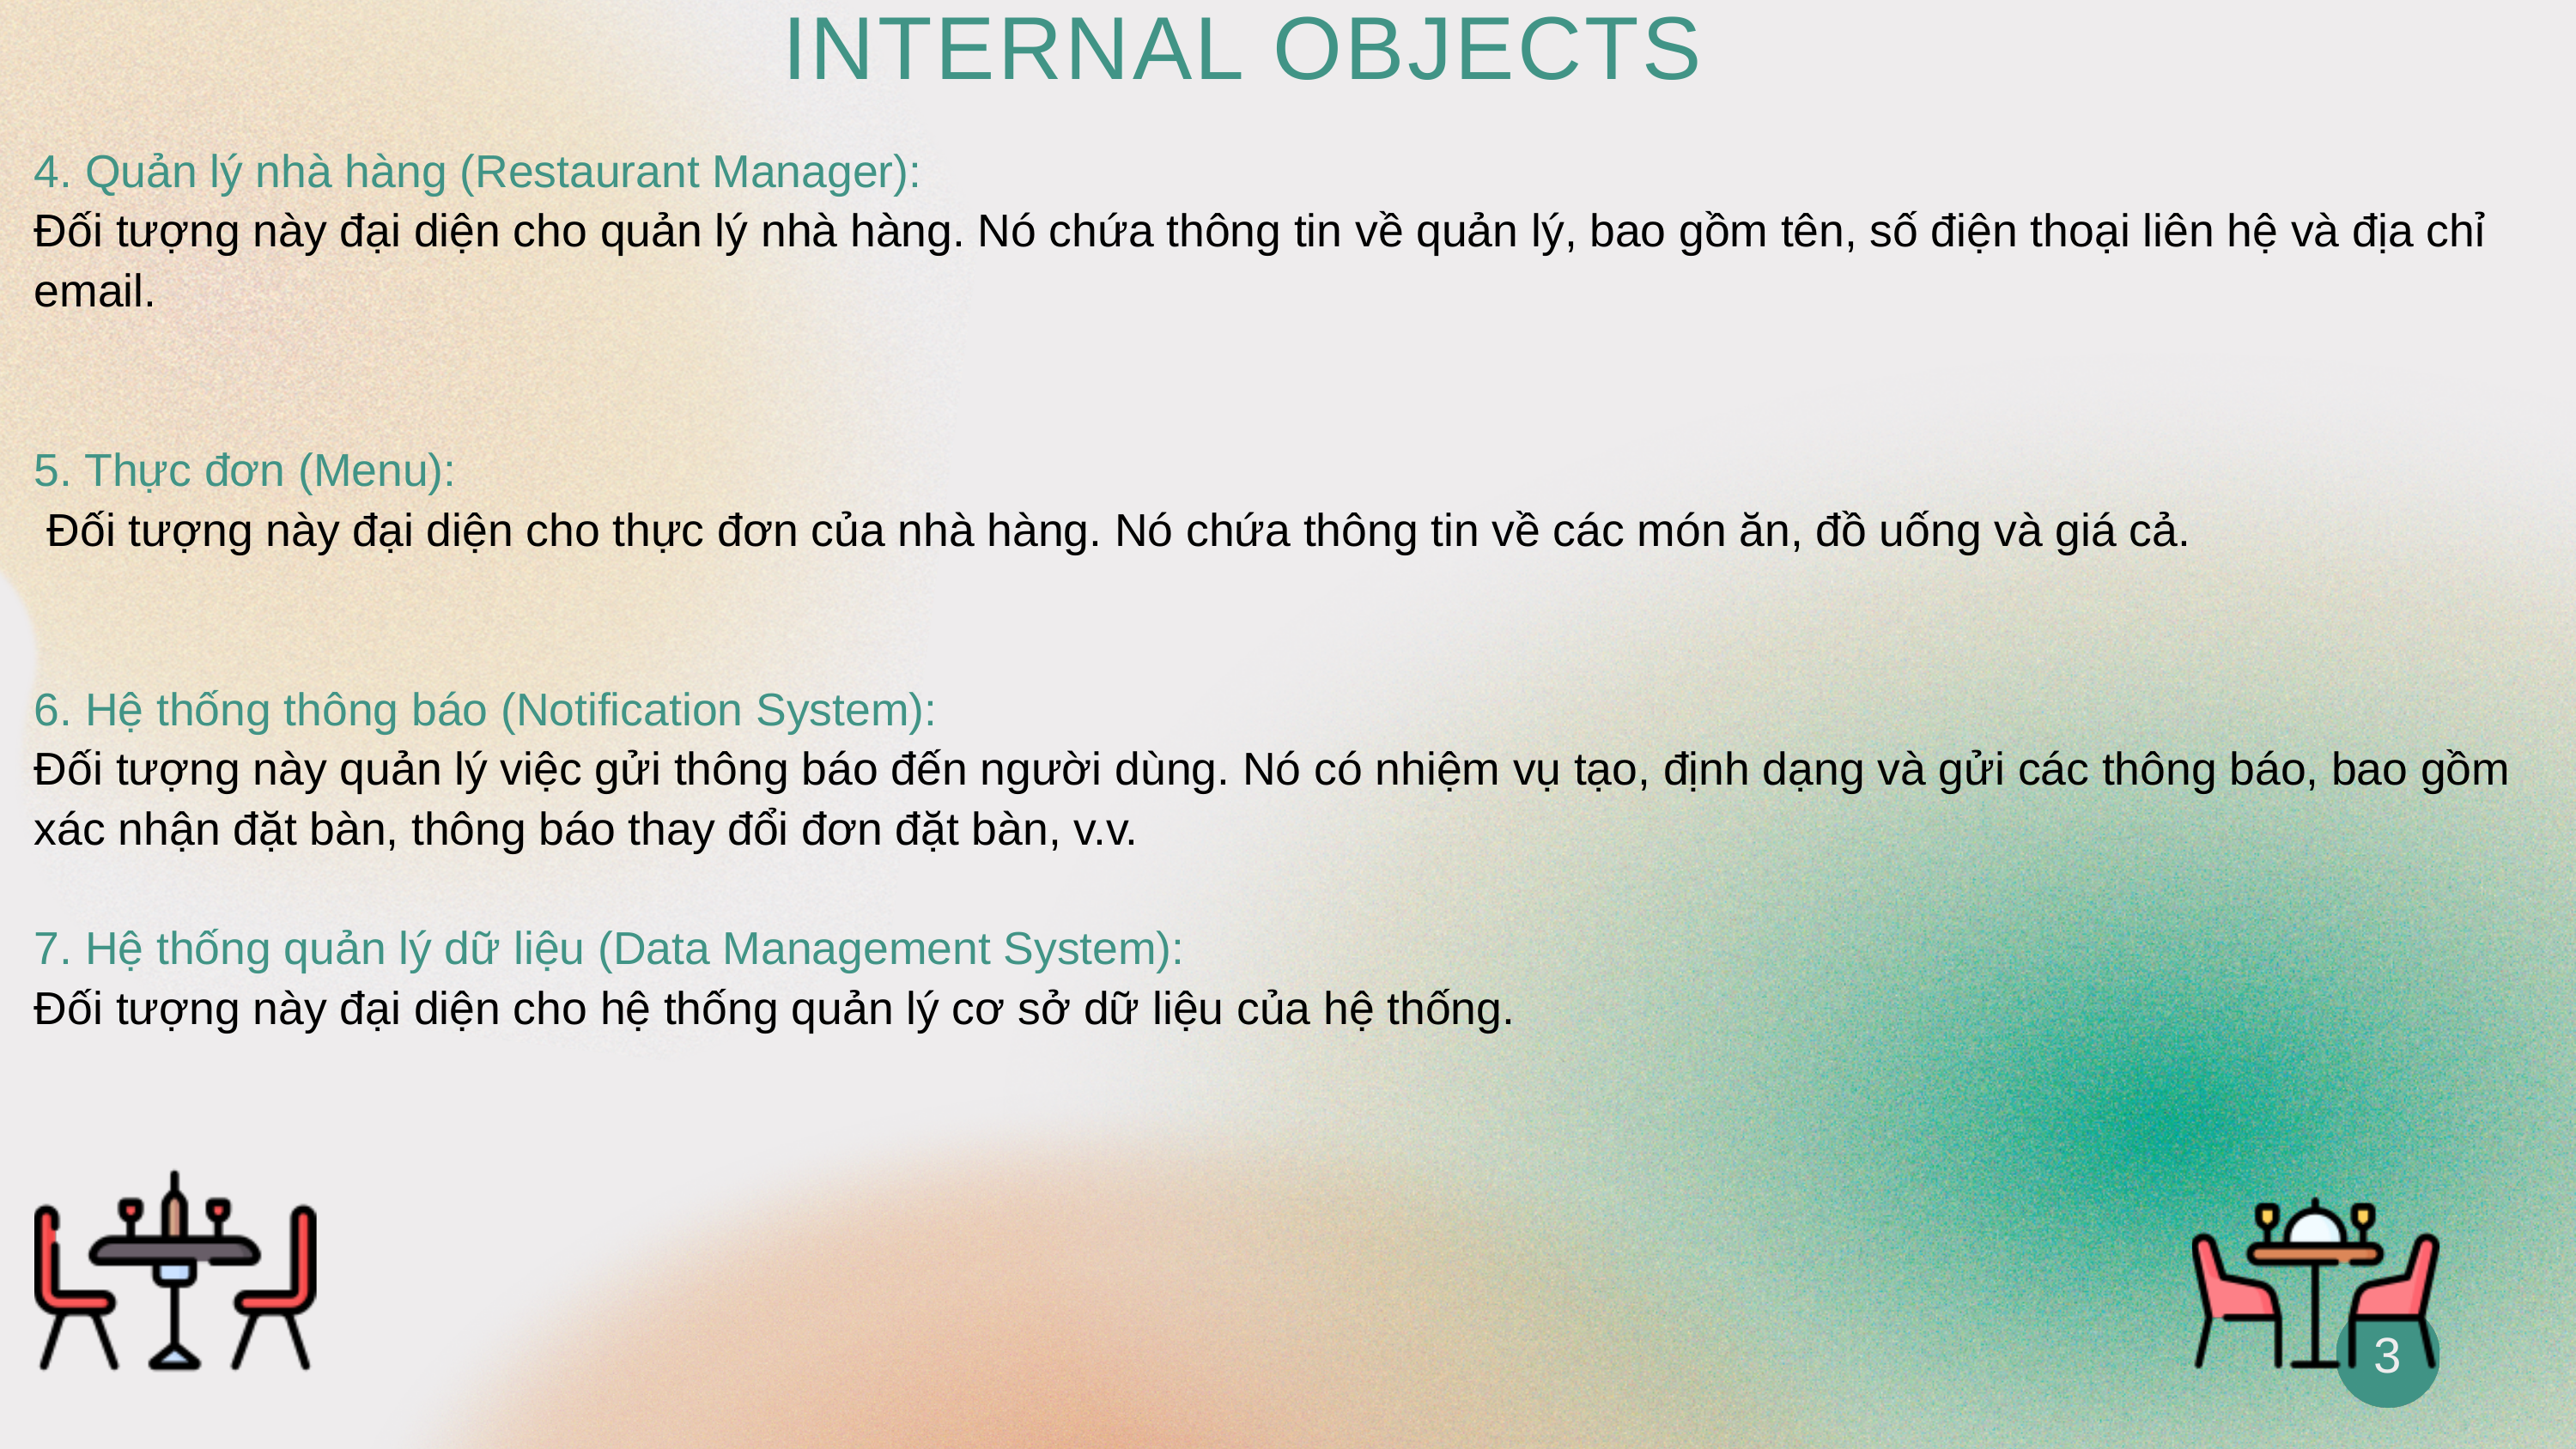

INTERNAL OBJECTS
4. Quản lý nhà hàng (Restaurant Manager):
Đối tượng này đại diện cho quản lý nhà hàng. Nó chứa thông tin về quản lý, bao gồm tên, số điện thoại liên hệ và địa chỉ email.

5. Thực đơn (Menu):
 Đối tượng này đại diện cho thực đơn của nhà hàng. Nó chứa thông tin về các món ăn, đồ uống và giá cả.

6. Hệ thống thông báo (Notification System):
Đối tượng này quản lý việc gửi thông báo đến người dùng. Nó có nhiệm vụ tạo, định dạng và gửi các thông báo, bao gồm xác nhận đặt bàn, thông báo thay đổi đơn đặt bàn, v.v.

7. Hệ thống quản lý dữ liệu (Data Management System):
Đối tượng này đại diện cho hệ thống quản lý cơ sở dữ liệu của hệ thống.

3